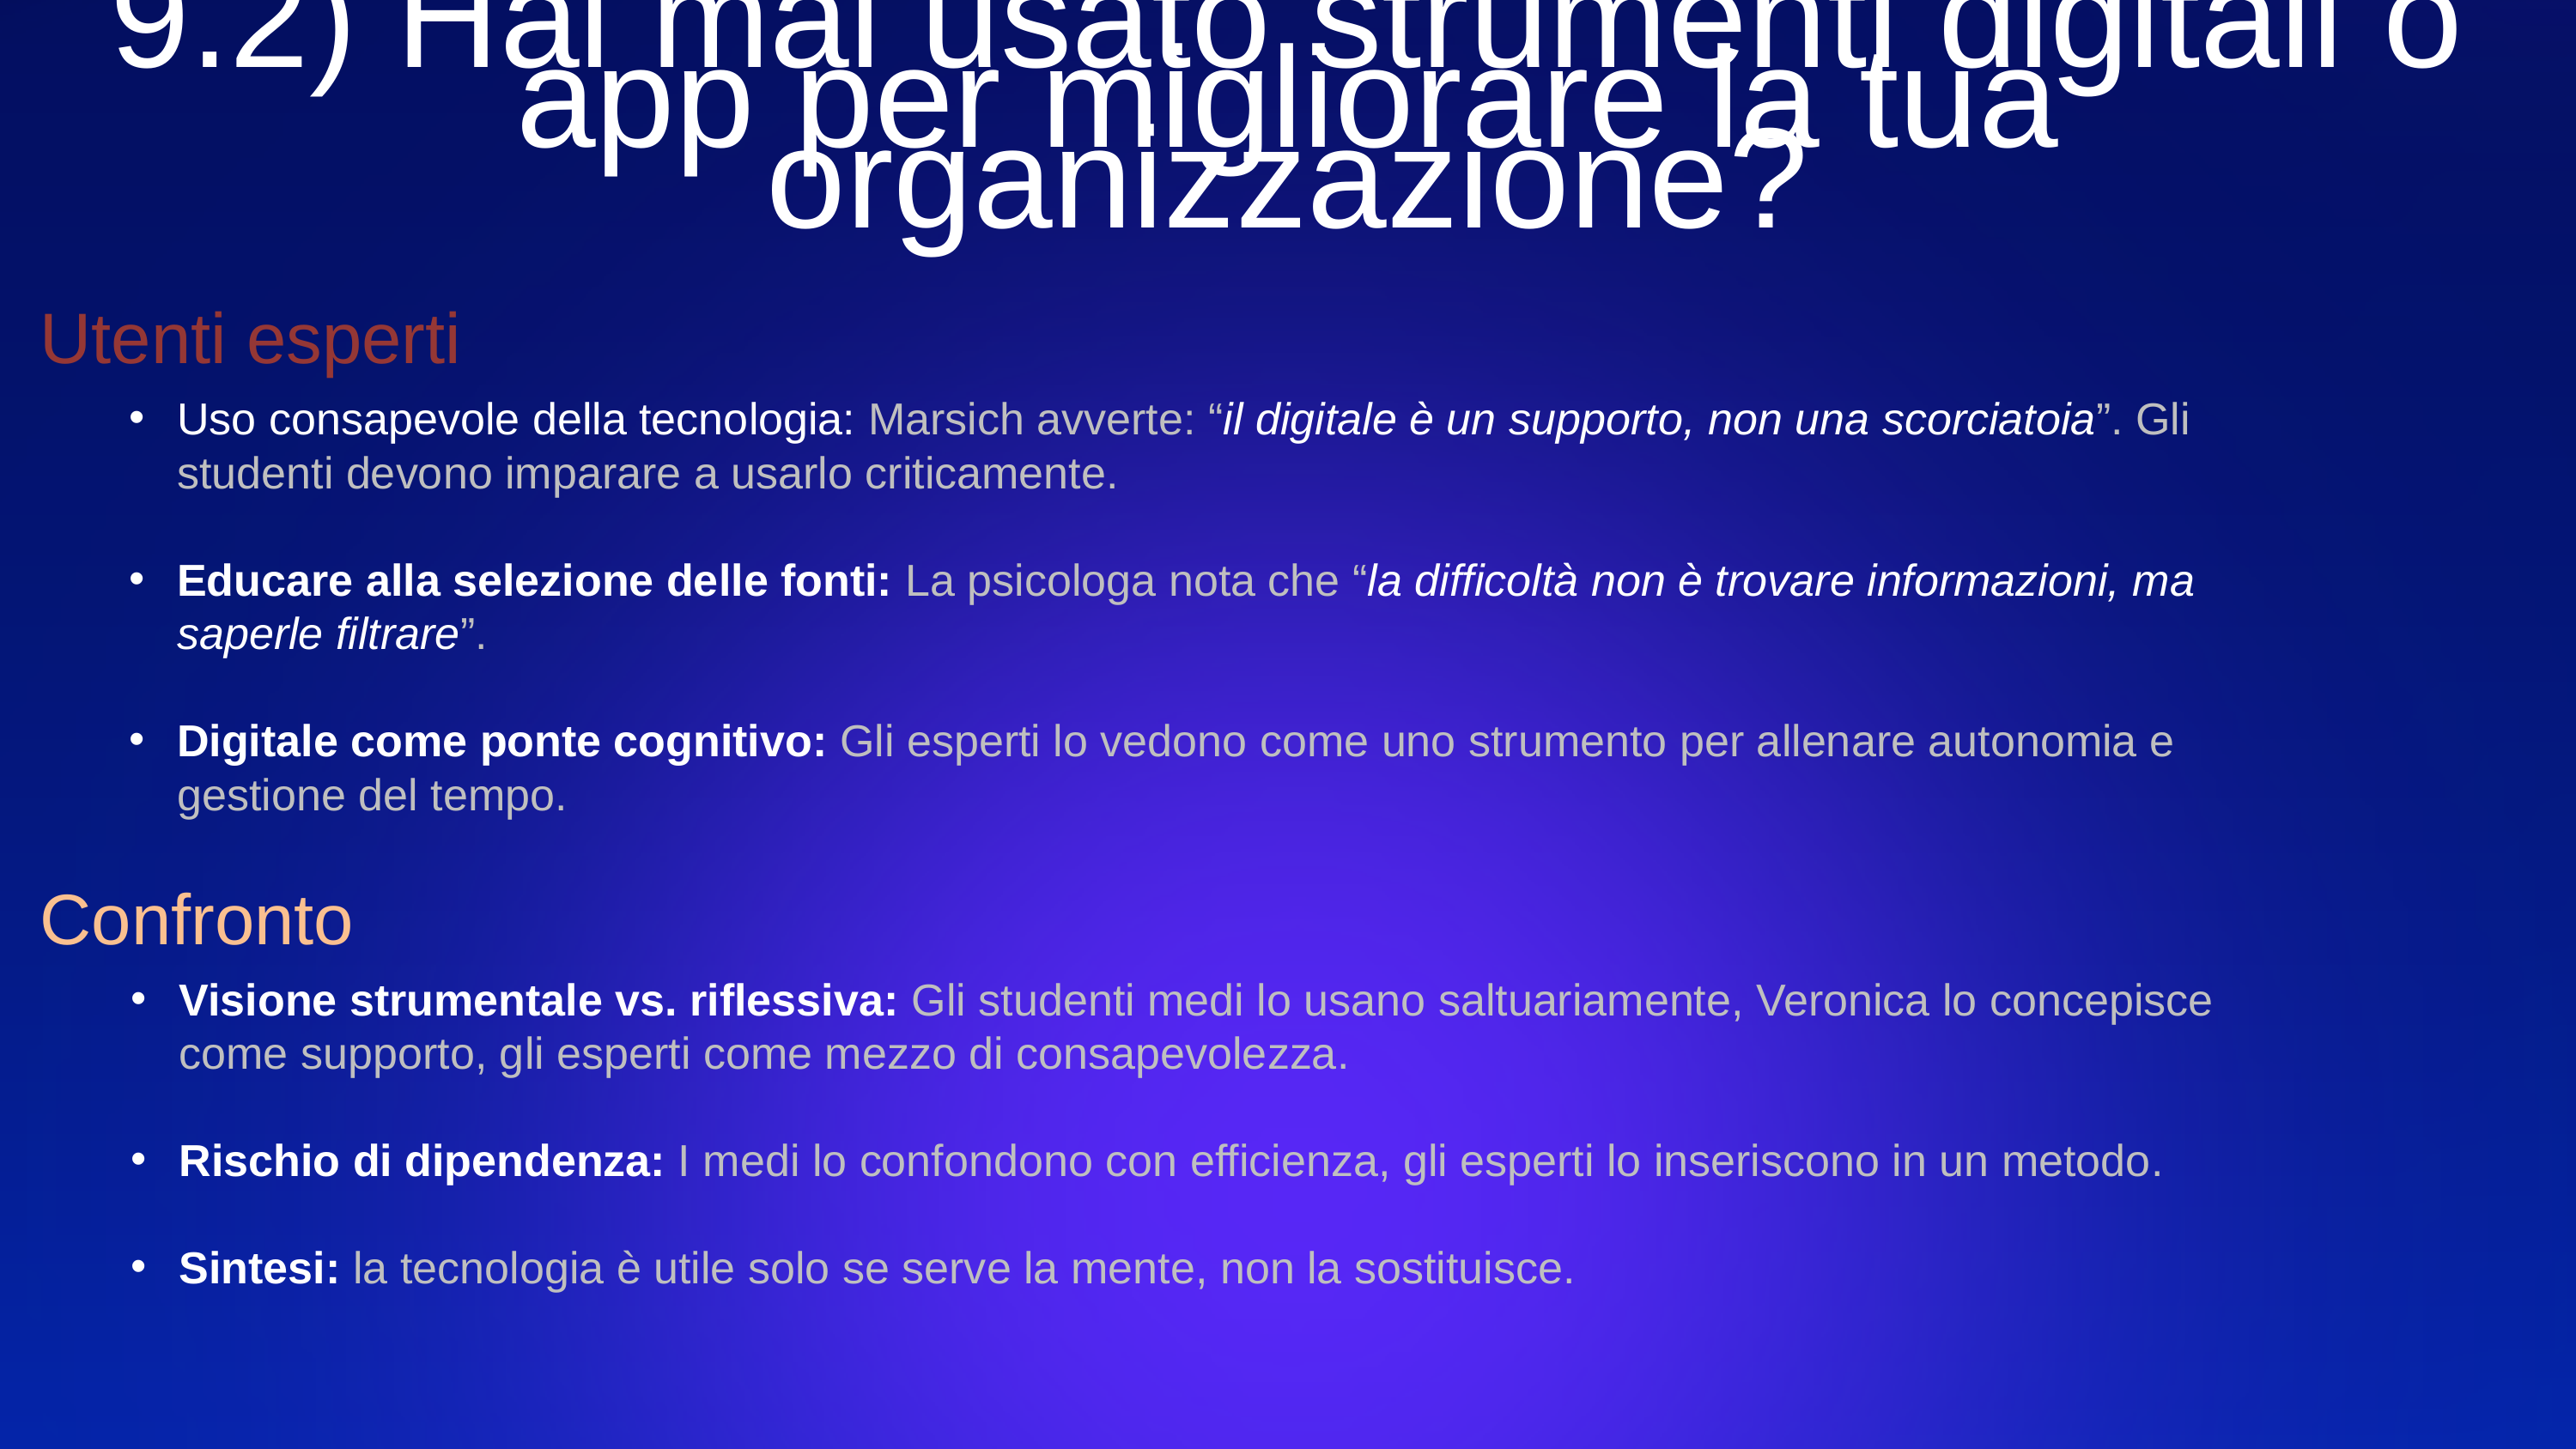

9.2) Hai mai usato strumenti digitali o app per migliorare la tua organizzazione?
Utenti esperti
Uso consapevole della tecnologia: Marsich avverte: “il digitale è un supporto, non una scorciatoia”. Gli studenti devono imparare a usarlo criticamente.

Educare alla selezione delle fonti: La psicologa nota che “la difficoltà non è trovare informazioni, ma saperle filtrare”.

Digitale come ponte cognitivo: Gli esperti lo vedono come uno strumento per allenare autonomia e gestione del tempo.
Confronto
Visione strumentale vs. riflessiva: Gli studenti medi lo usano saltuariamente, Veronica lo concepisce come supporto, gli esperti come mezzo di consapevolezza.

Rischio di dipendenza: I medi lo confondono con efficienza, gli esperti lo inseriscono in un metodo.

Sintesi: la tecnologia è utile solo se serve la mente, non la sostituisce.